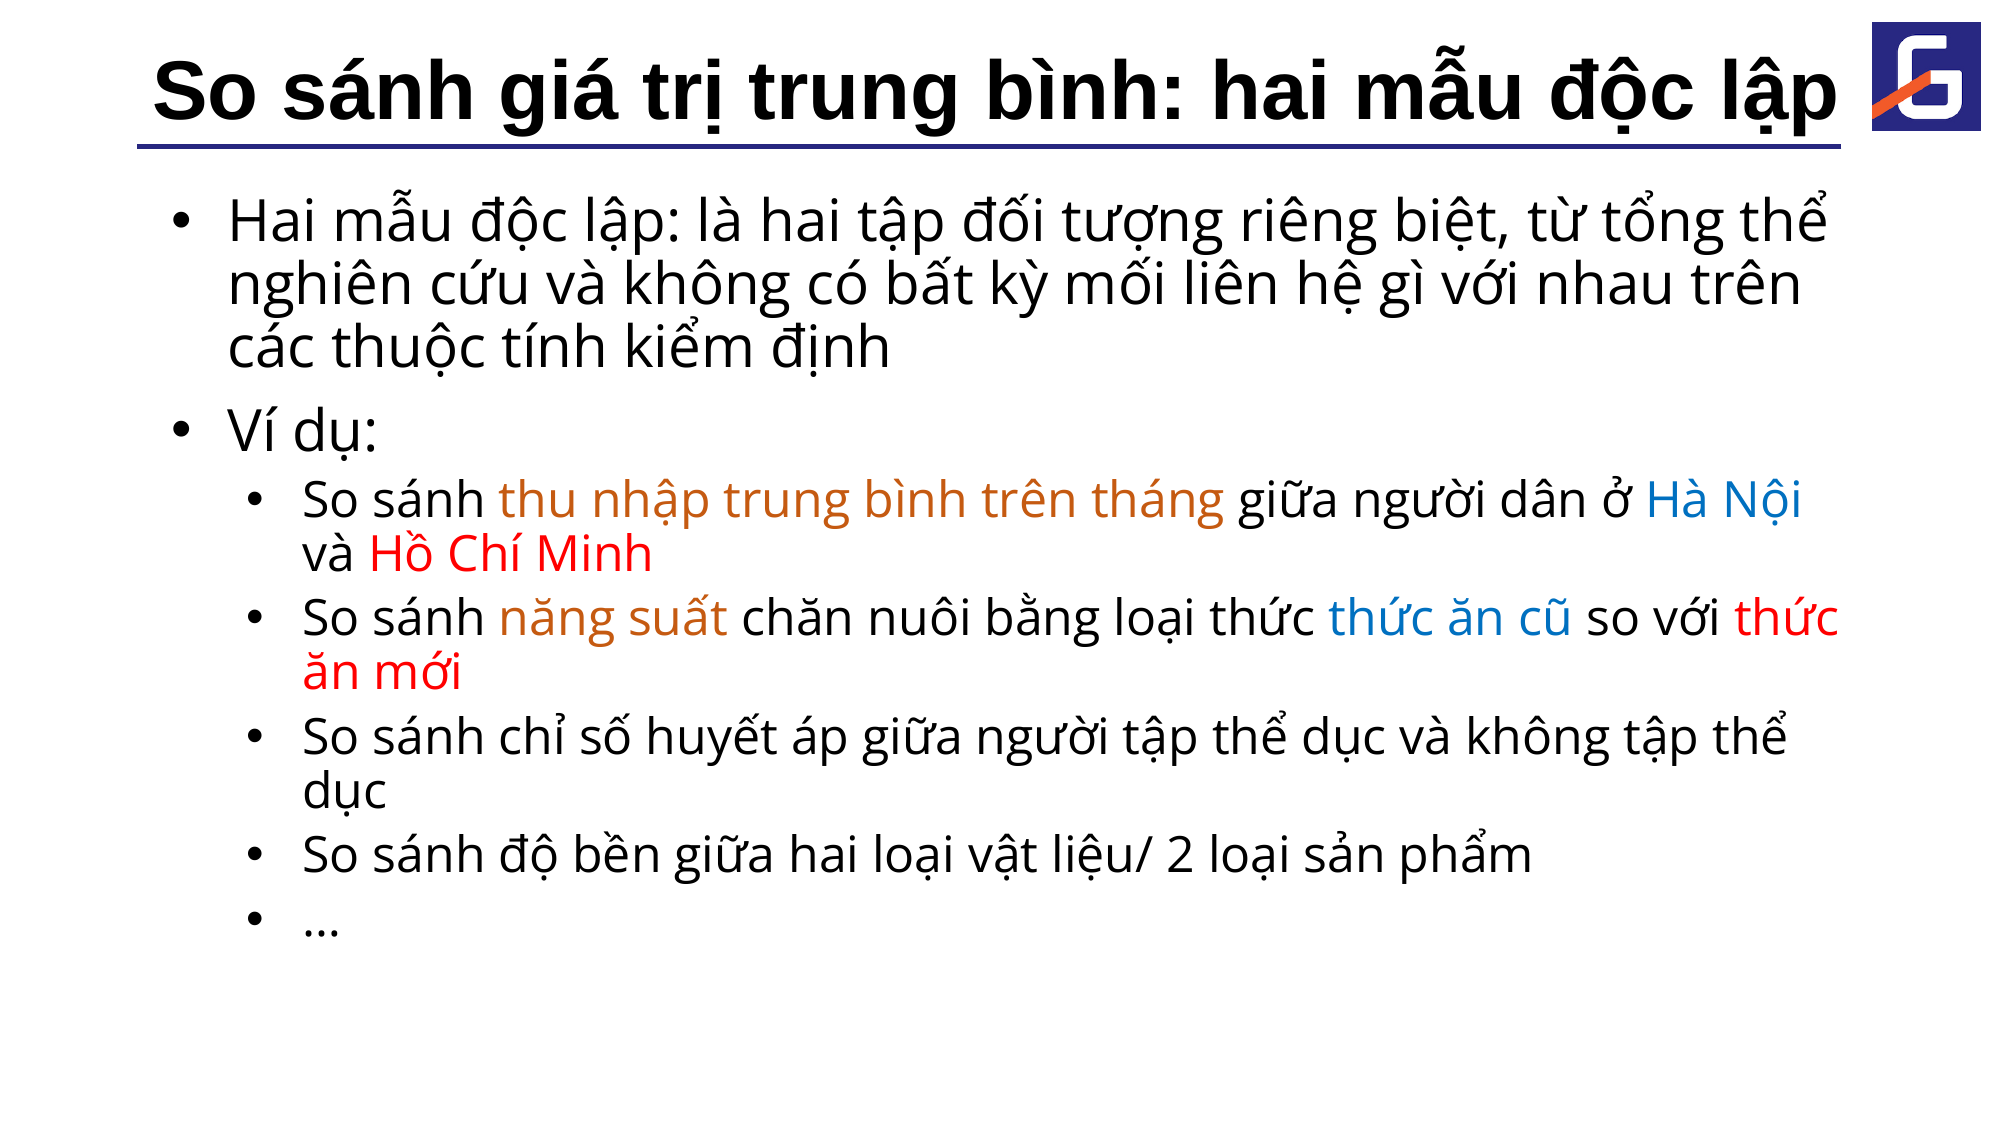

# So sánh giá trị trung bình: hai mẫu độc lập
Hai mẫu độc lập: là hai tập đối tượng riêng biệt, từ tổng thể nghiên cứu và không có bất kỳ mối liên hệ gì với nhau trên các thuộc tính kiểm định
Ví dụ:
So sánh thu nhập trung bình trên tháng giữa người dân ở Hà Nội và Hồ Chí Minh
So sánh năng suất chăn nuôi bằng loại thức thức ăn cũ so với thức ăn mới
So sánh chỉ số huyết áp giữa người tập thể dục và không tập thể dục
So sánh độ bền giữa hai loại vật liệu/ 2 loại sản phẩm
…